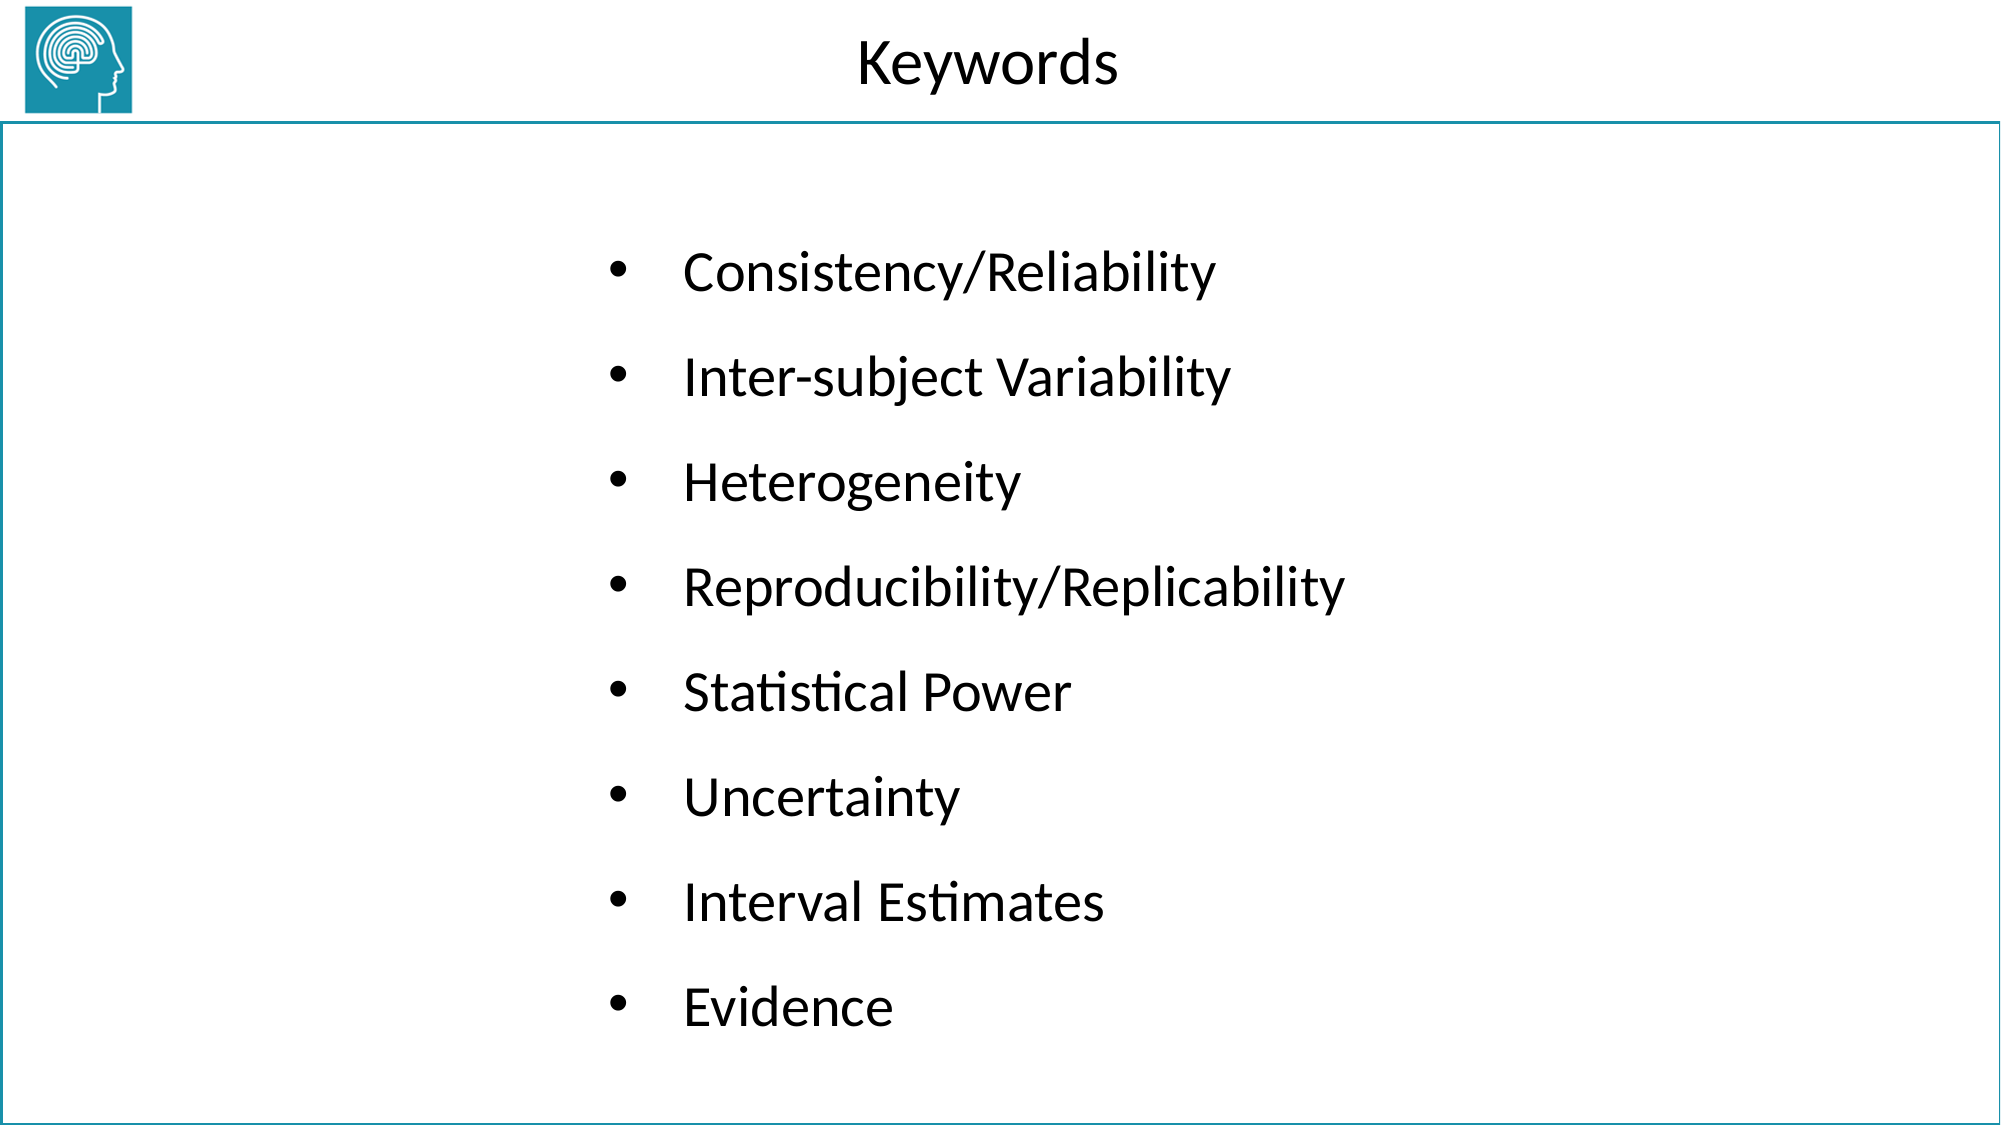

Keywords
Consistency/Reliability
Inter-subject Variability
Heterogeneity
Reproducibility/Replicability
Statistical Power
Uncertainty
Interval Estimates
Evidence